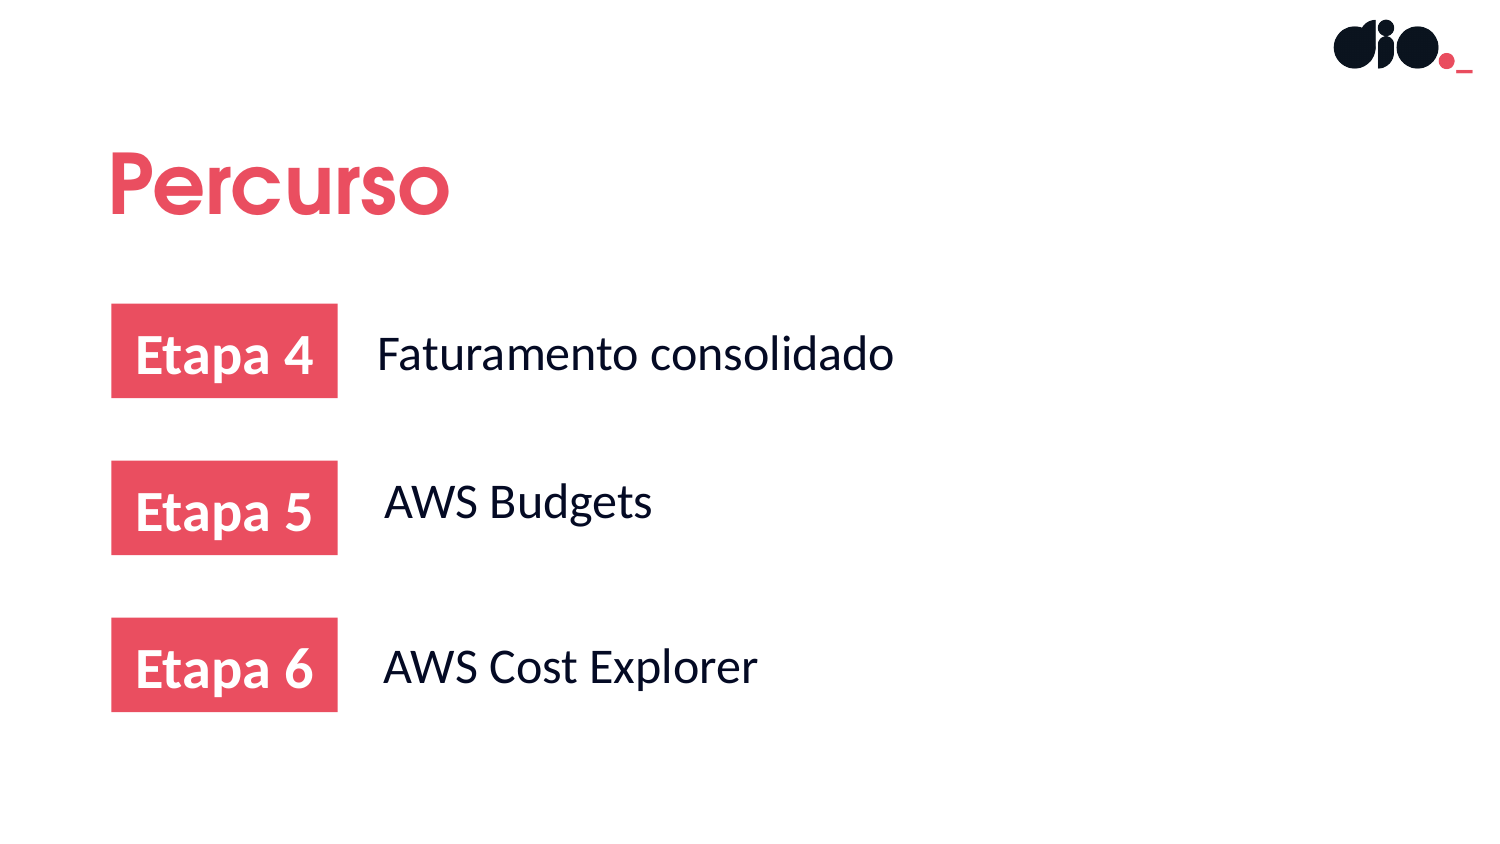

Percurso
Etapa 4
Faturamento consolidado
Etapa 5
AWS Budgets

Etapa 6
AWS Cost Explorer